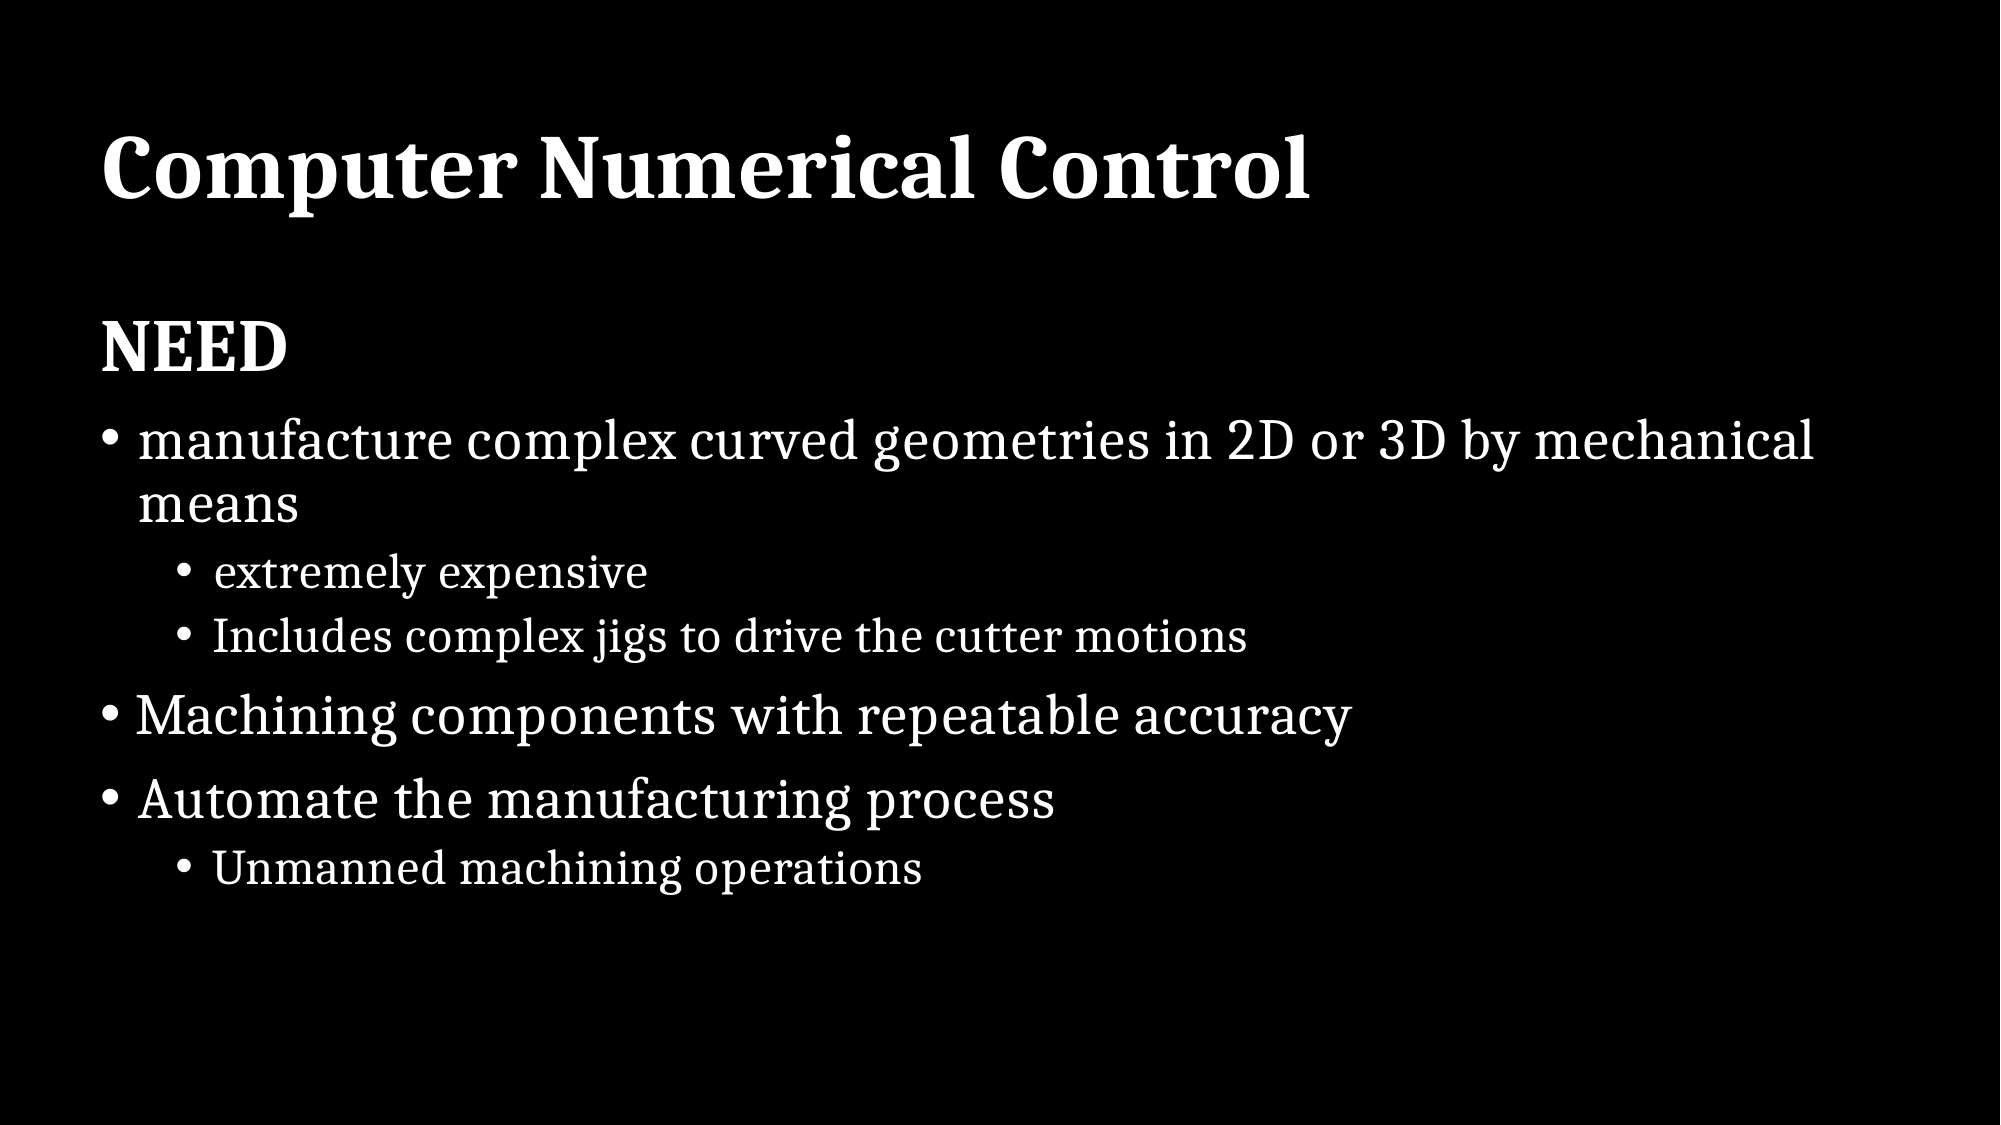

# Computer Numerical Control
NEED
manufacture complex curved geometries in 2D or 3D by mechanical means
extremely expensive
Includes complex jigs to drive the cutter motions
Machining components with repeatable accuracy
Automate the manufacturing process
Unmanned machining operations